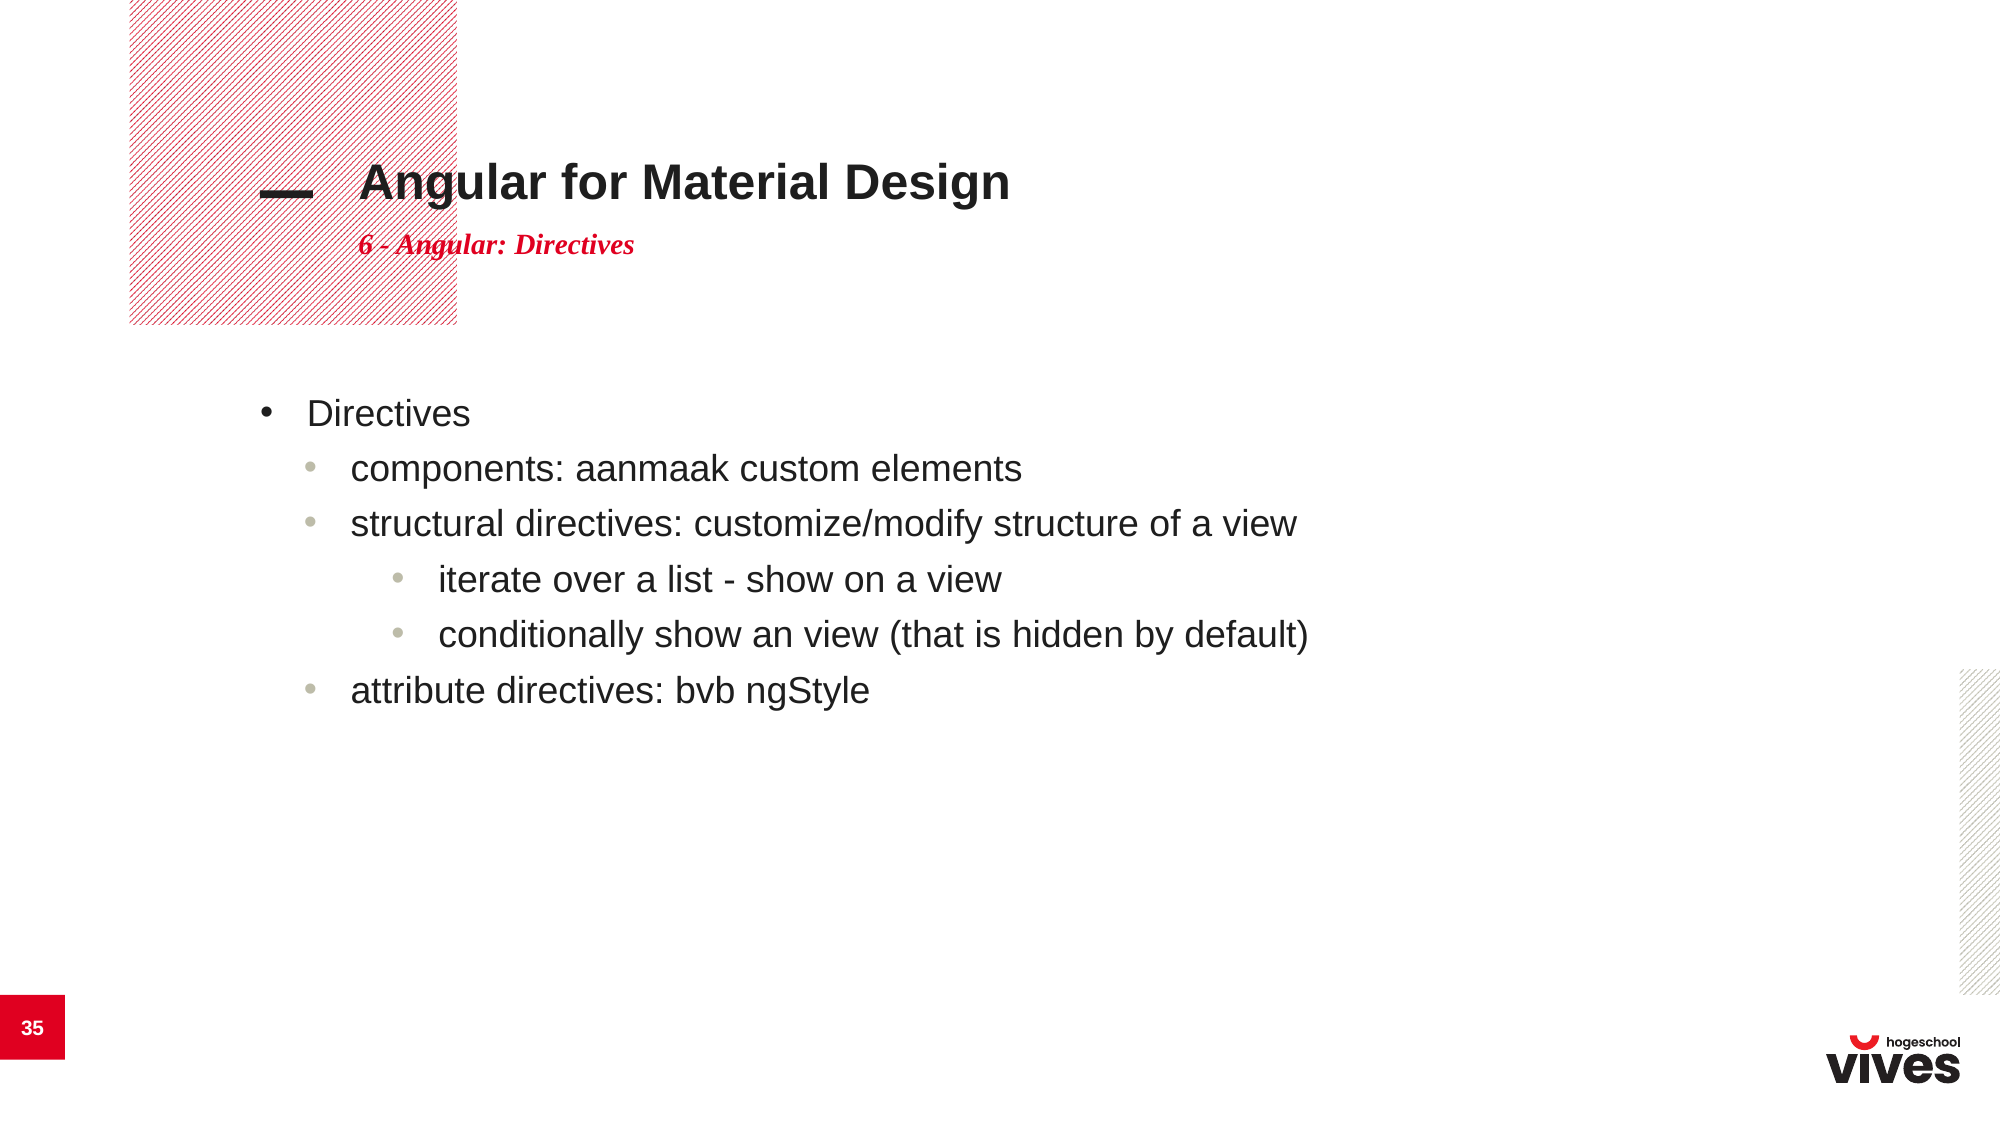

# Angular for Material Design
6 - Angular: Directives
Directives
components: aanmaak custom elements
structural directives: customize/modify structure of a view
iterate over a list - show on a view
conditionally show an view (that is hidden by default)
attribute directives: bvb ngStyle